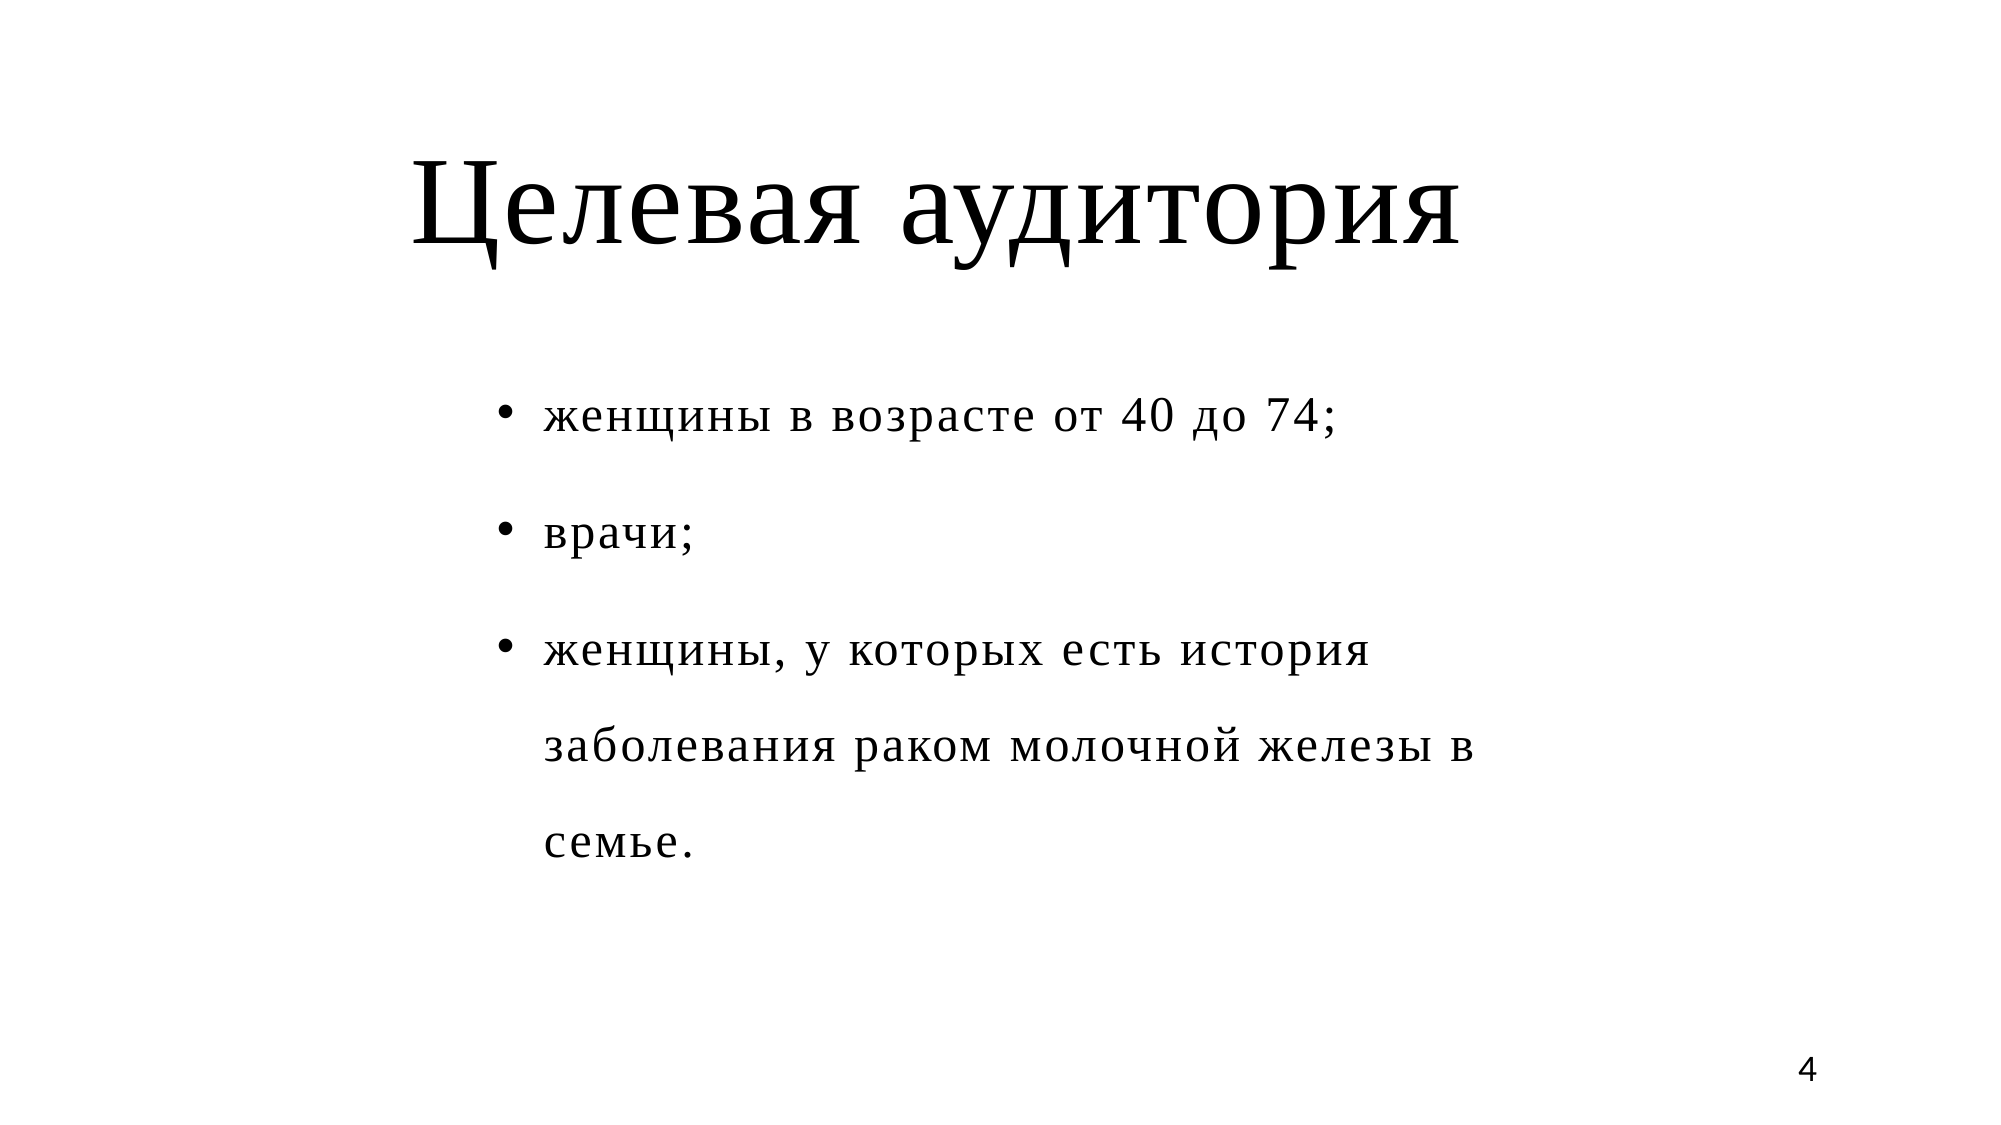

Целевая аудитория
женщины в возрасте от 40 до 74;
врачи;
женщины, у которых есть история заболевания раком молочной железы в семье.

4